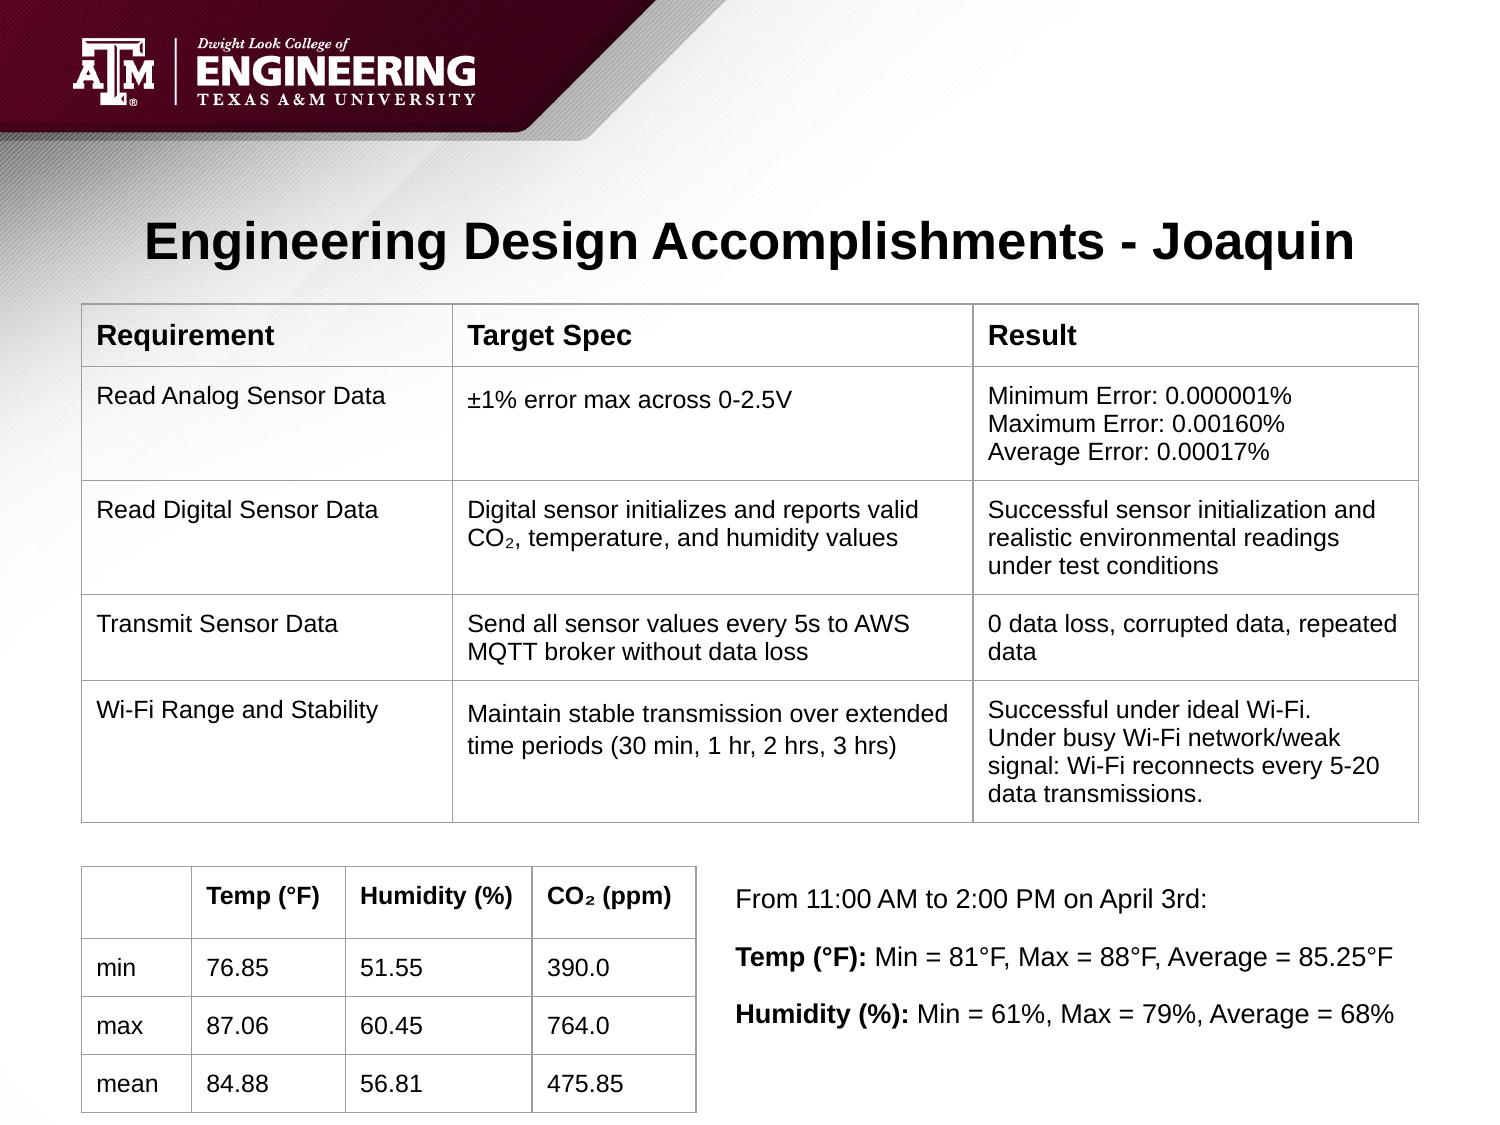

# Engineering Design Accomplishments - Joaquin
| Requirement | Target Spec | Result |
| --- | --- | --- |
| Read Analog Sensor Data | ±1% error max across 0-2.5V | Minimum Error: 0.000001% Maximum Error: 0.00160% Average Error: 0.00017% |
| Read Digital Sensor Data | Digital sensor initializes and reports valid CO₂, temperature, and humidity values | Successful sensor initialization and realistic environmental readings under test conditions |
| Transmit Sensor Data | Send all sensor values every 5s to AWS MQTT broker without data loss | 0 data loss, corrupted data, repeated data |
| Wi-Fi Range and Stability | Maintain stable transmission over extended time periods (30 min, 1 hr, 2 hrs, 3 hrs) | Successful under ideal Wi-Fi. Under busy Wi-Fi network/weak signal: Wi-Fi reconnects every 5-20 data transmissions. |
|  | Temp (°F) | Humidity (%) | CO₂ (ppm) |
| --- | --- | --- | --- |
| min | 76.85 | 51.55 | 390.0 |
| max | 87.06 | 60.45 | 764.0 |
| mean | 84.88 | 56.81 | 475.85 |
From 11:00 AM to 2:00 PM on April 3rd:
Temp (°F): Min = 81°F, Max = 88°F, Average = 85.25°F
Humidity (%): Min = 61%, Max = 79%, Average = 68%